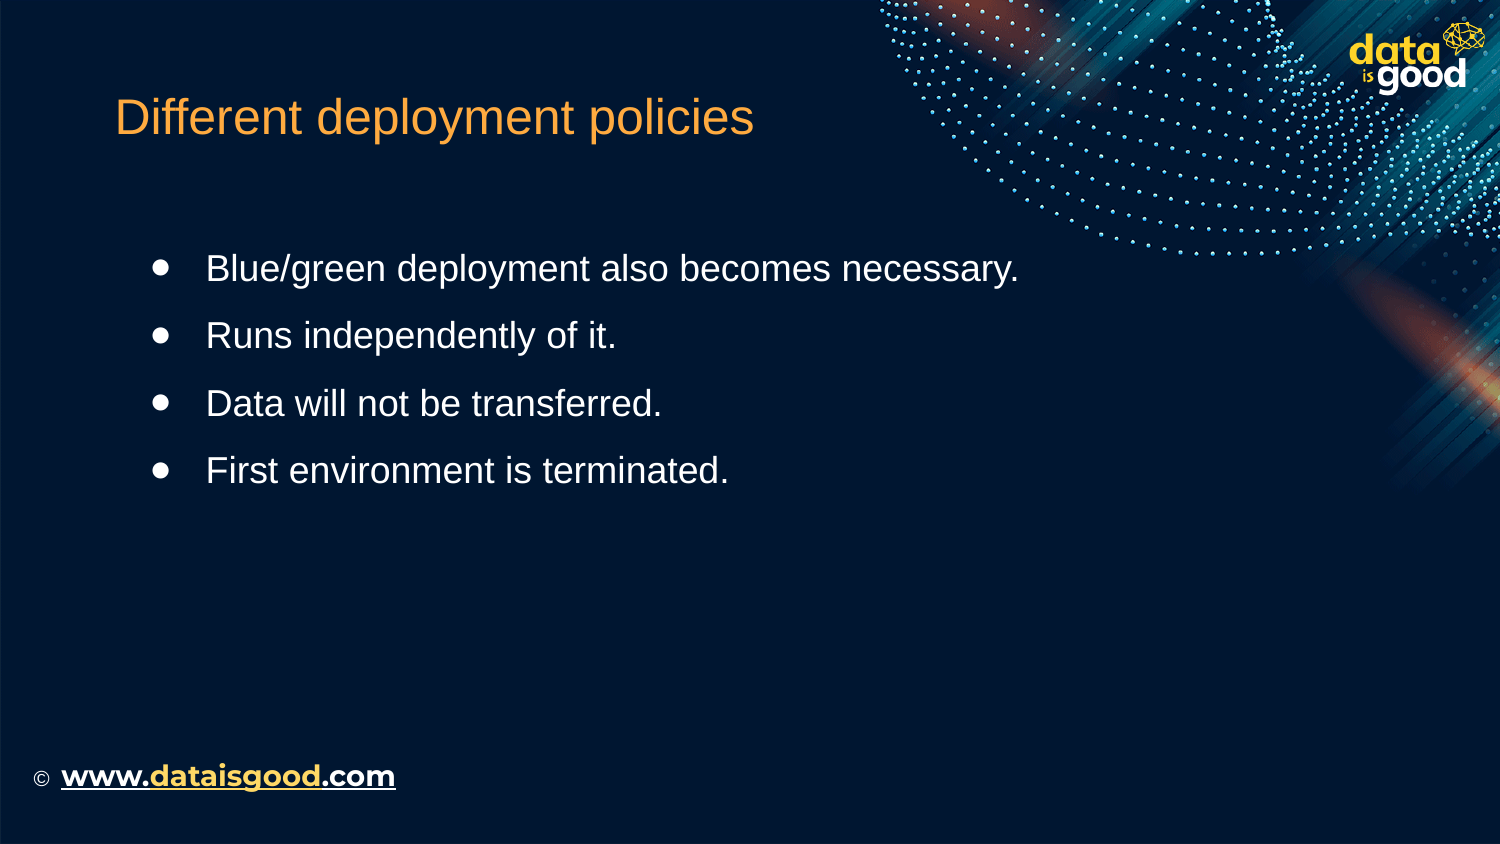

# Different deployment policies
Blue/green deployment also becomes necessary.
Runs independently of it.
Data will not be transferred.
First environment is terminated.